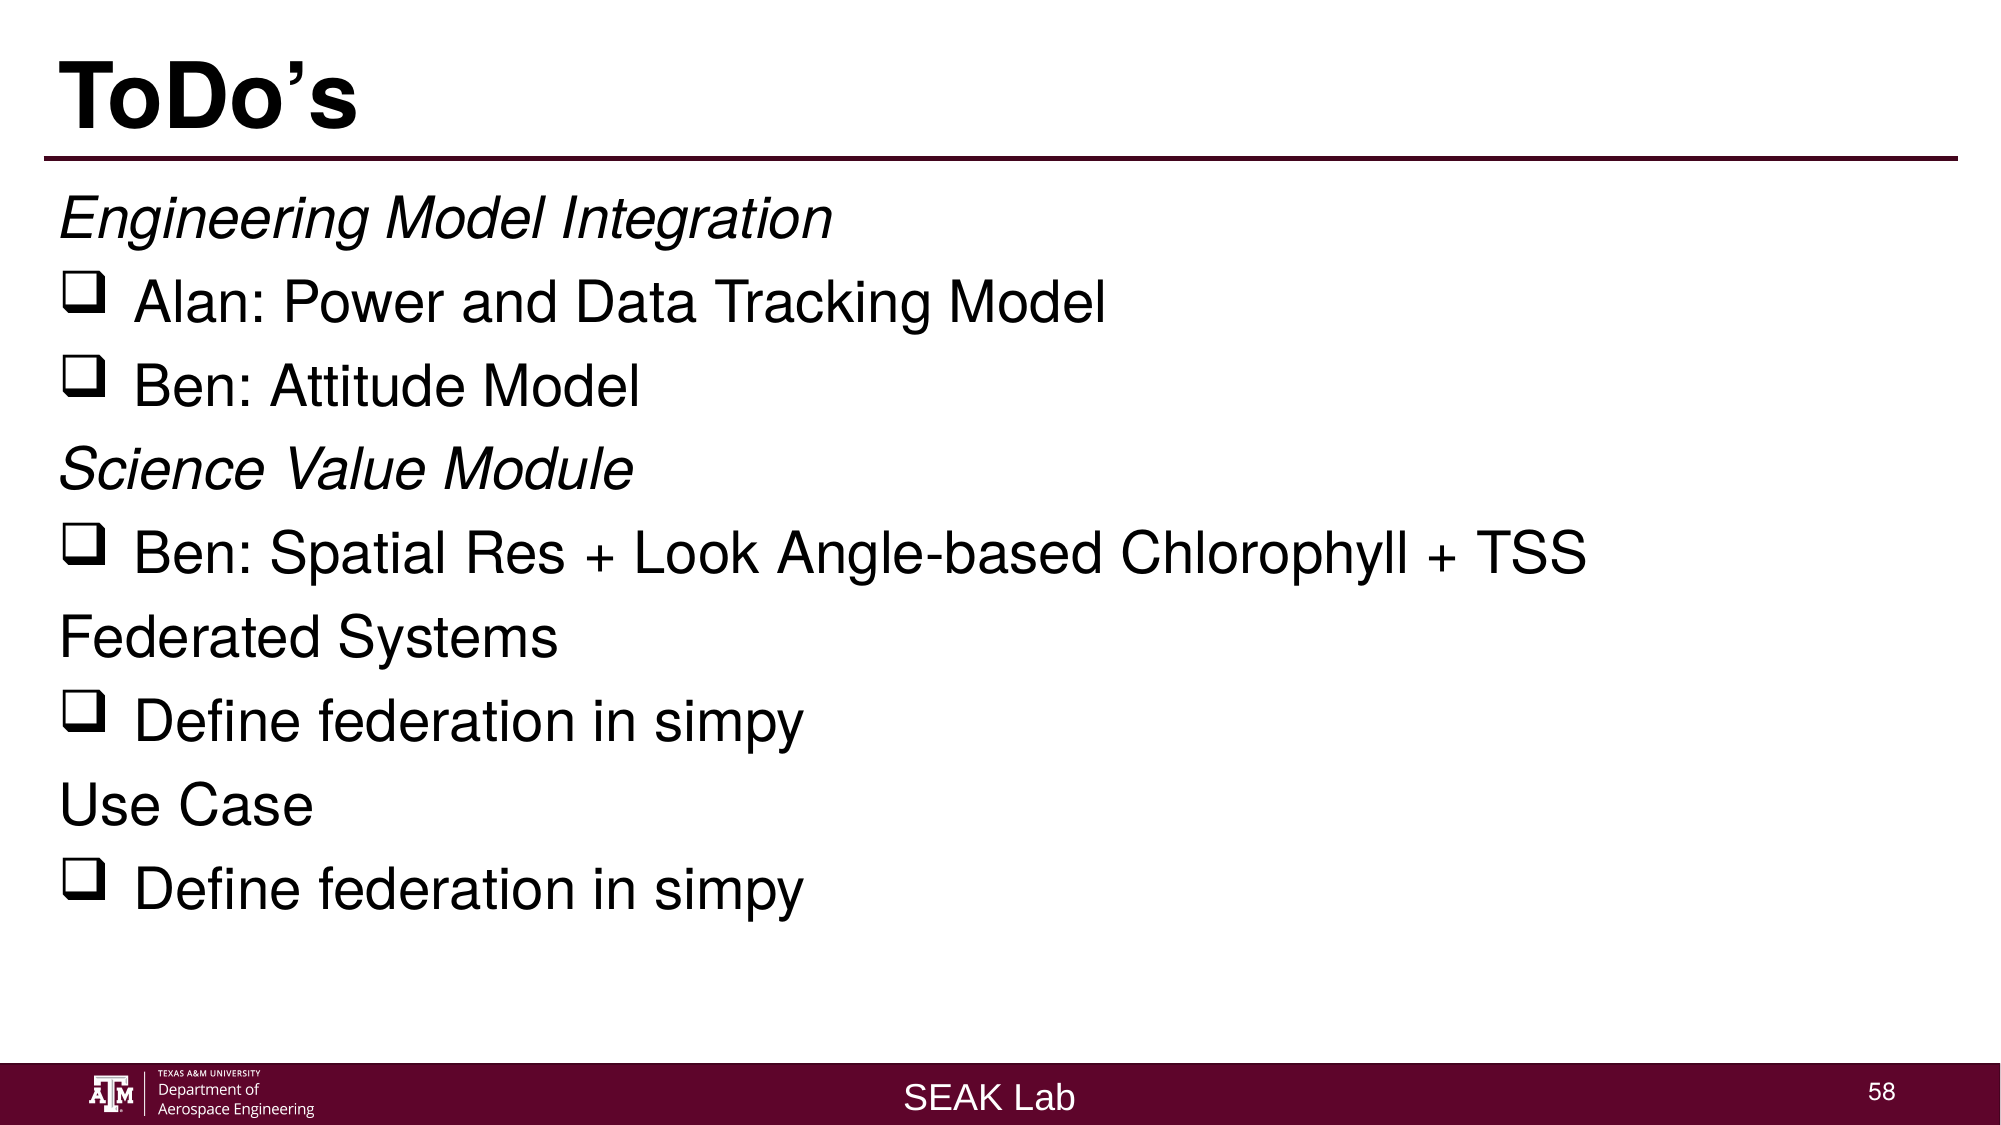

# ToDo’s
Engineering Model Integration
Alan: Power and Data Tracking Model
Ben: Attitude Model
Science Value Module
Ben: Spatial Res + Look Angle-based Chlorophyll + TSS
Federated Systems
Define federation in simpy
Use Case
Define federation in simpy